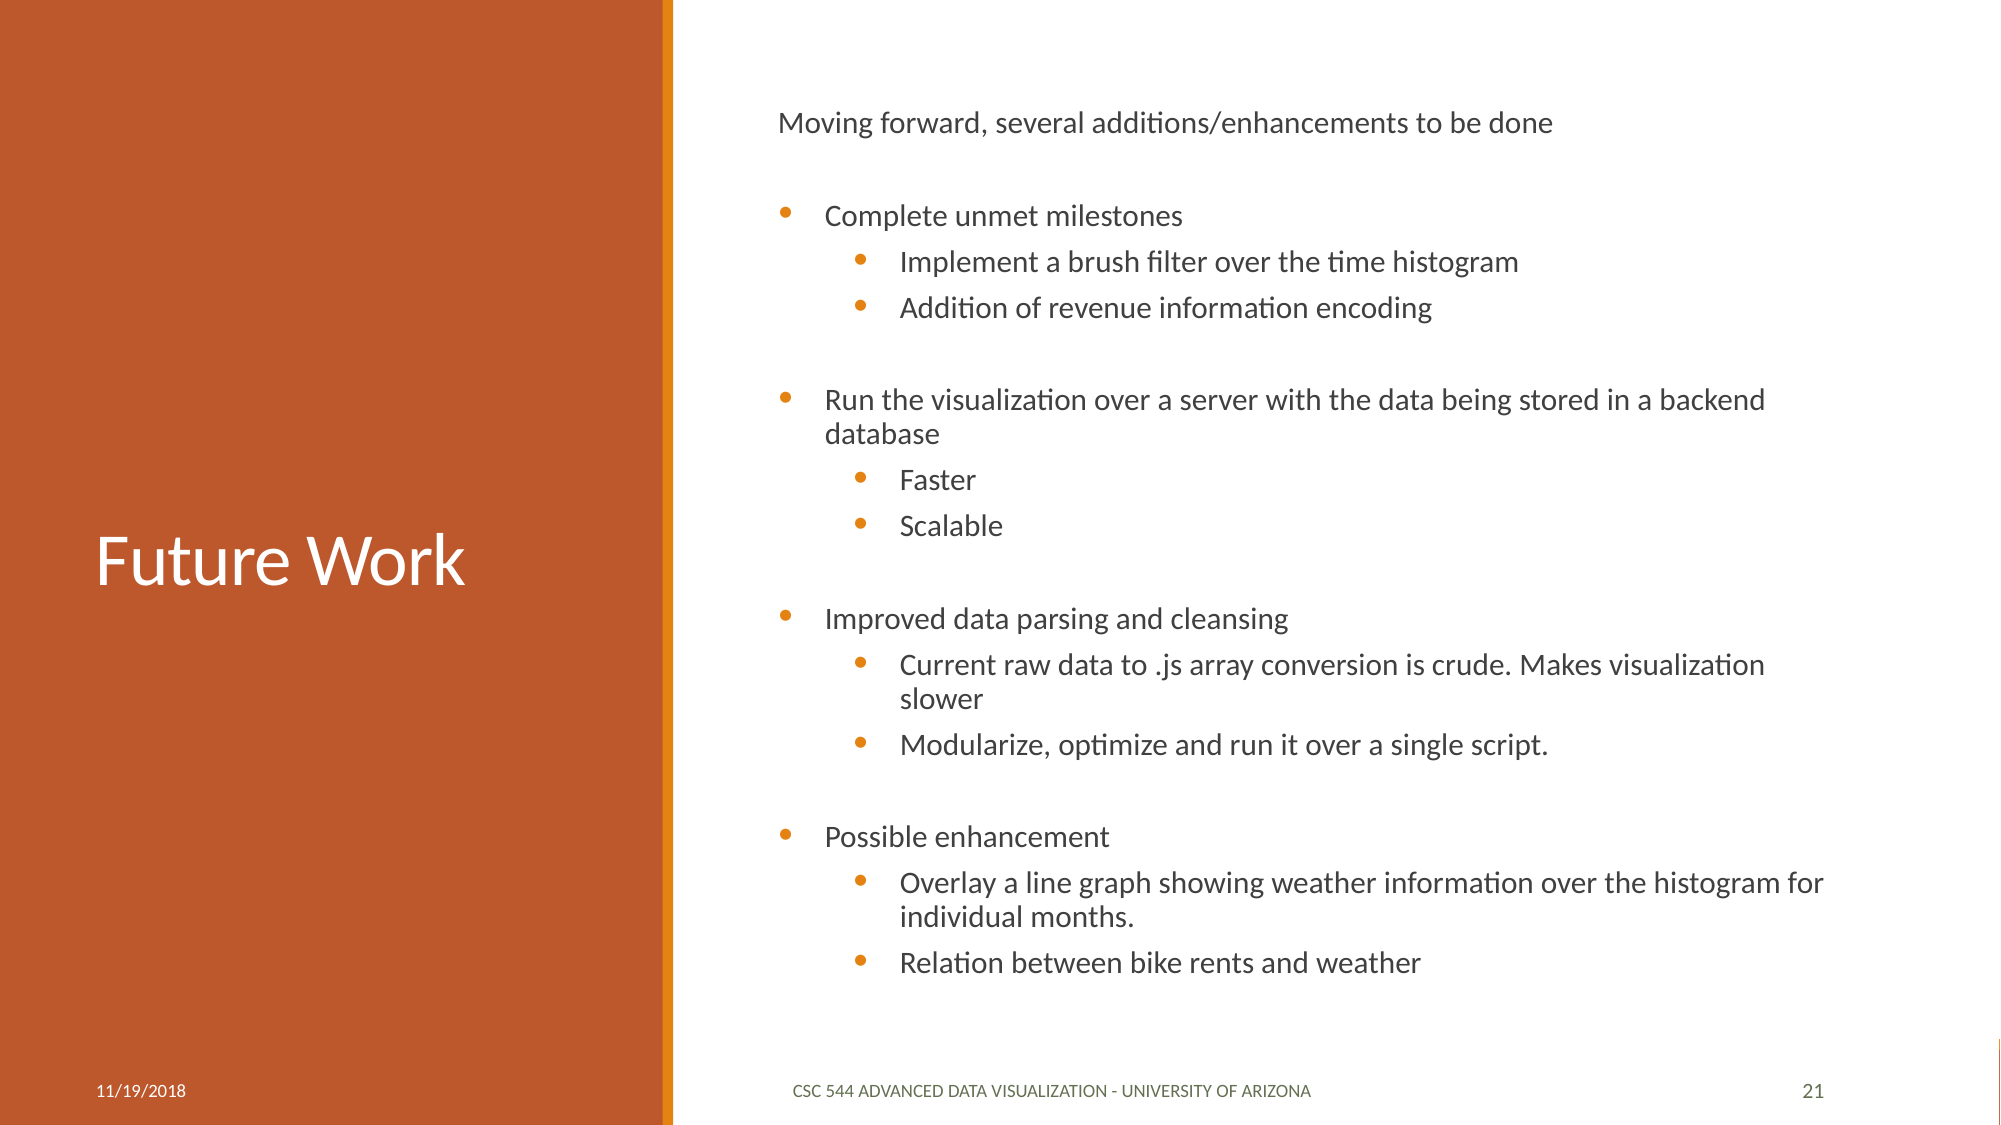

Future Work
Moving forward, several additions/enhancements to be done

Complete unmet milestones
Implement a brush filter over the time histogram
Addition of revenue information encoding

Run the visualization over a server with the data being stored in a backend database
Faster
Scalable

Improved data parsing and cleansing
Current raw data to .js array conversion is crude. Makes visualization slower
Modularize, optimize and run it over a single script.

Possible enhancement
Overlay a line graph showing weather information over the histogram for individual months.
Relation between bike rents and weather

11/19/2018
CSC 544 Advanced Data Visualization - University of Arizona
21